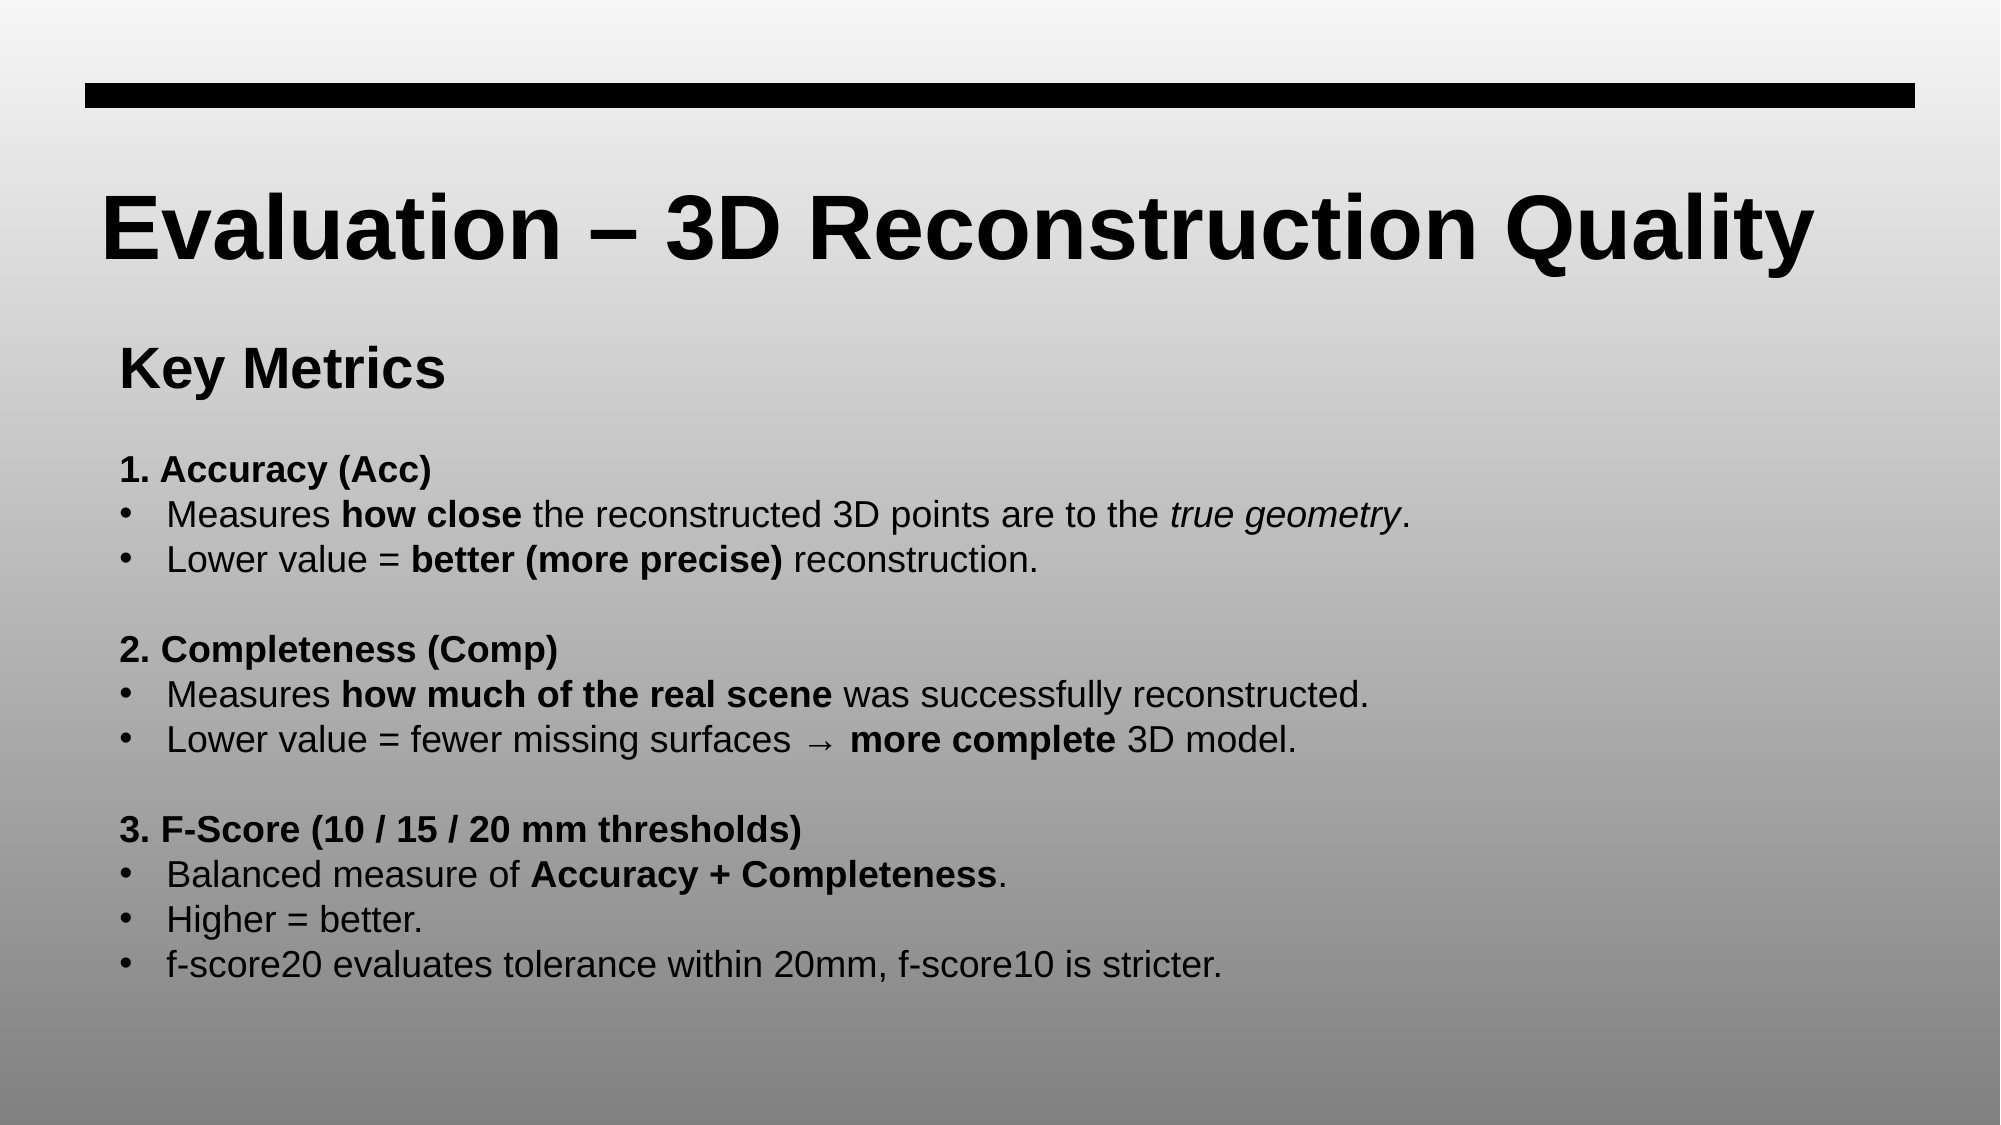

# Evaluation – 3D Reconstruction Quality
Key Metrics

1. Accuracy (Acc)
Measures how close the reconstructed 3D points are to the true geometry.
Lower value = better (more precise) reconstruction.

2. Completeness (Comp)
Measures how much of the real scene was successfully reconstructed.
Lower value = fewer missing surfaces → more complete 3D model.

3. F-Score (10 / 15 / 20 mm thresholds)
Balanced measure of Accuracy + Completeness.
Higher = better.
f-score20 evaluates tolerance within 20mm, f-score10 is stricter.